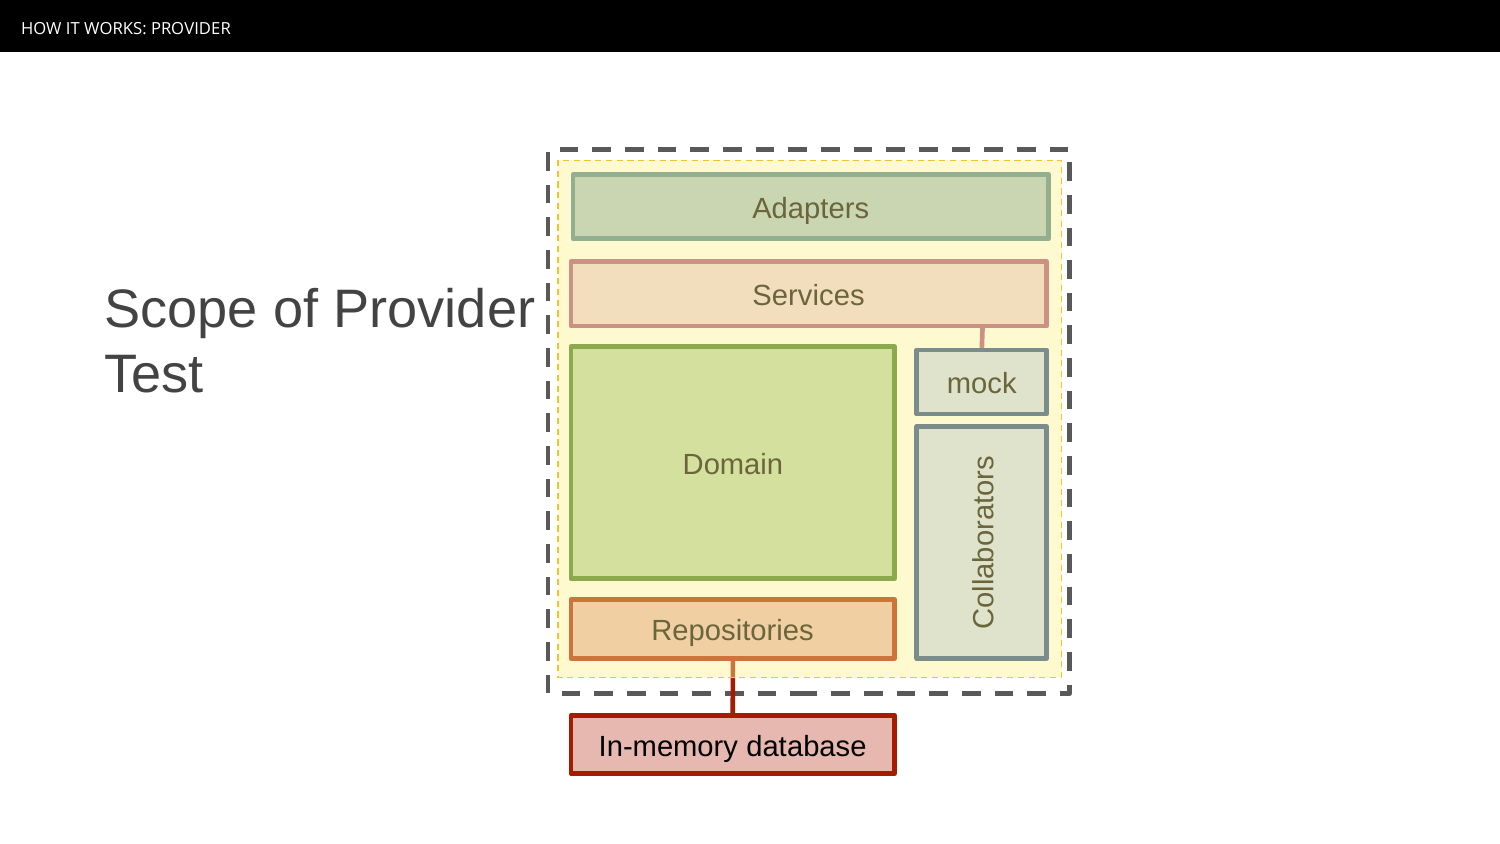

HOW IT WORKS: PROVIDER

Adapters
# Scope of Provider Test

Services
Domain
mock
Collaborators
Repositories
In-memory database